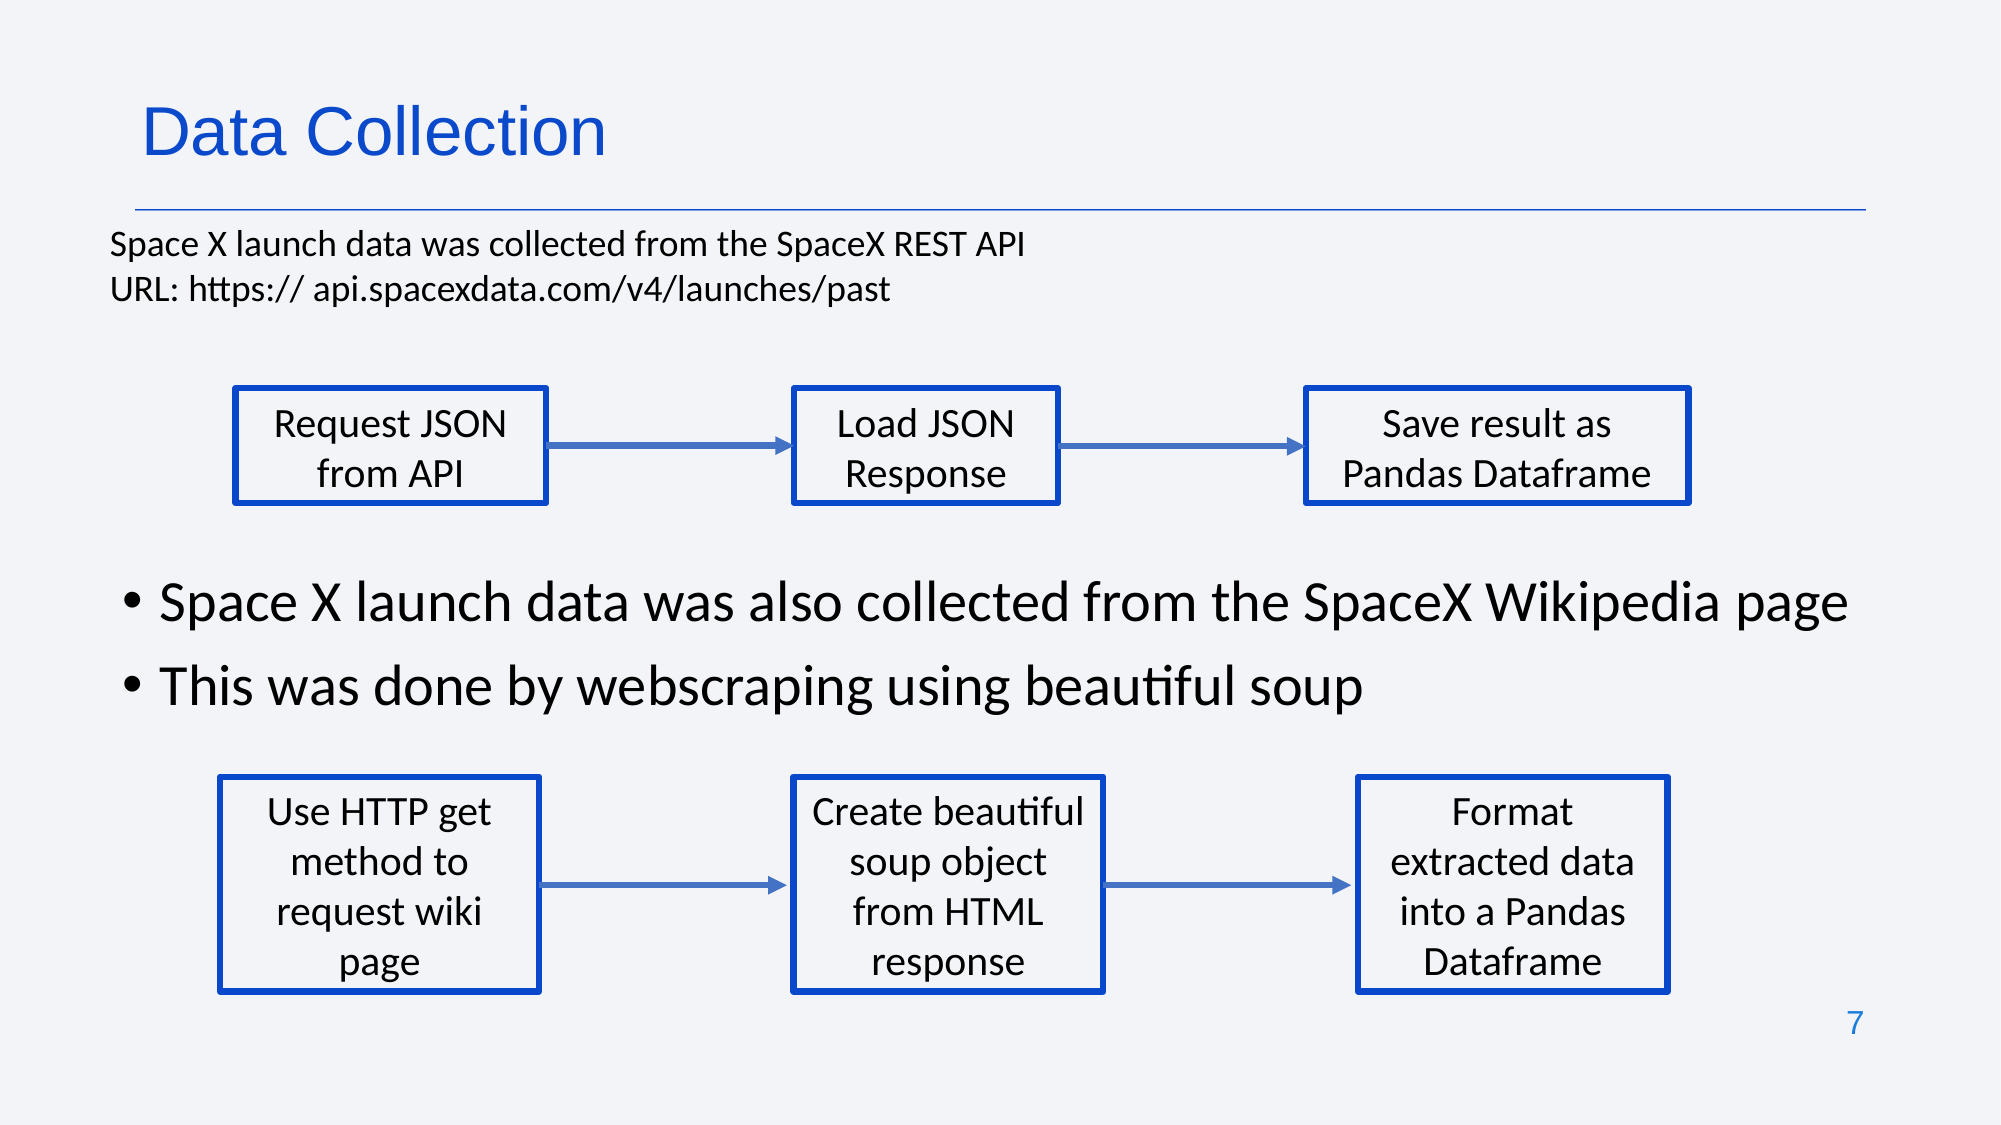

Data Collection
Space X launch data was collected from the SpaceX REST API
URL: https:// api.spacexdata.com/v4/launches/past
Request JSON from API
Load JSON Response
Save result as Pandas Dataframe
Space X launch data was also collected from the SpaceX Wikipedia page
This was done by webscraping using beautiful soup
Use HTTP get method to request wiki page
Create beautiful soup object from HTML response
Format extracted data into a Pandas Dataframe
7